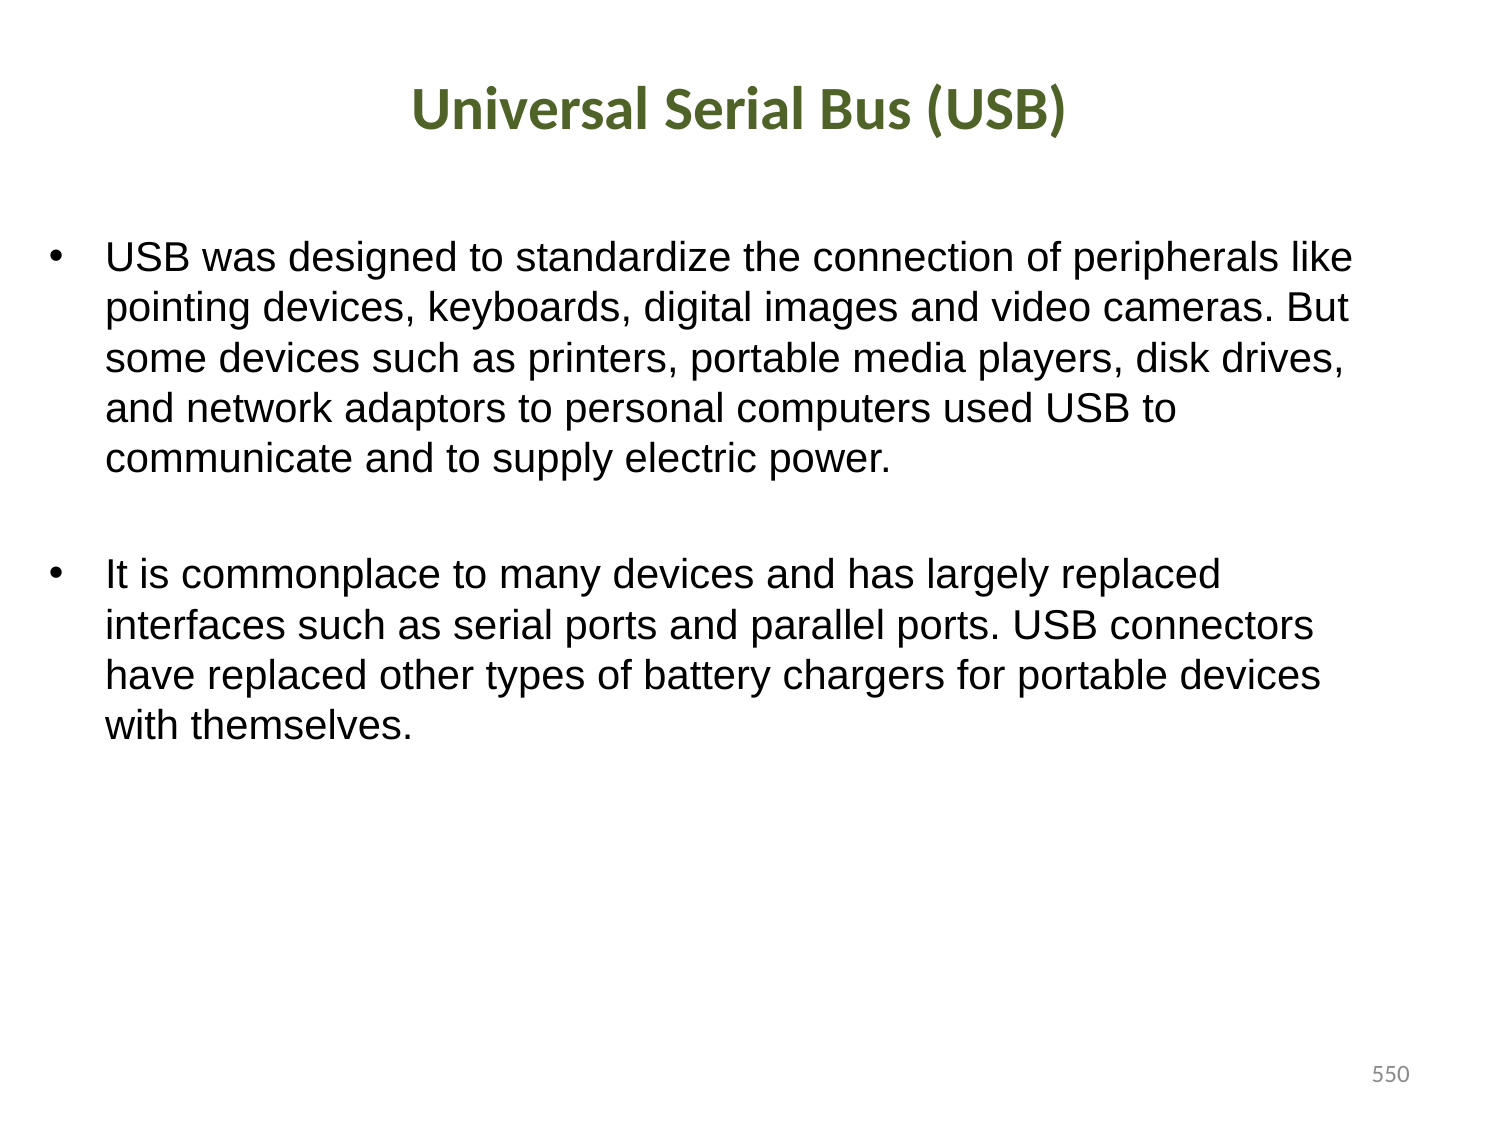

# Universal Serial Bus (USB)
USB was designed to standardize the connection of peripherals like pointing devices, keyboards, digital images and video cameras. But some devices such as printers, portable media players, disk drives, and network adaptors to personal computers used USB to communicate and to supply electric power.

It is commonplace to many devices and has largely replaced interfaces such as serial ports and parallel ports. USB connectors have replaced other types of battery chargers for portable devices with themselves.
550